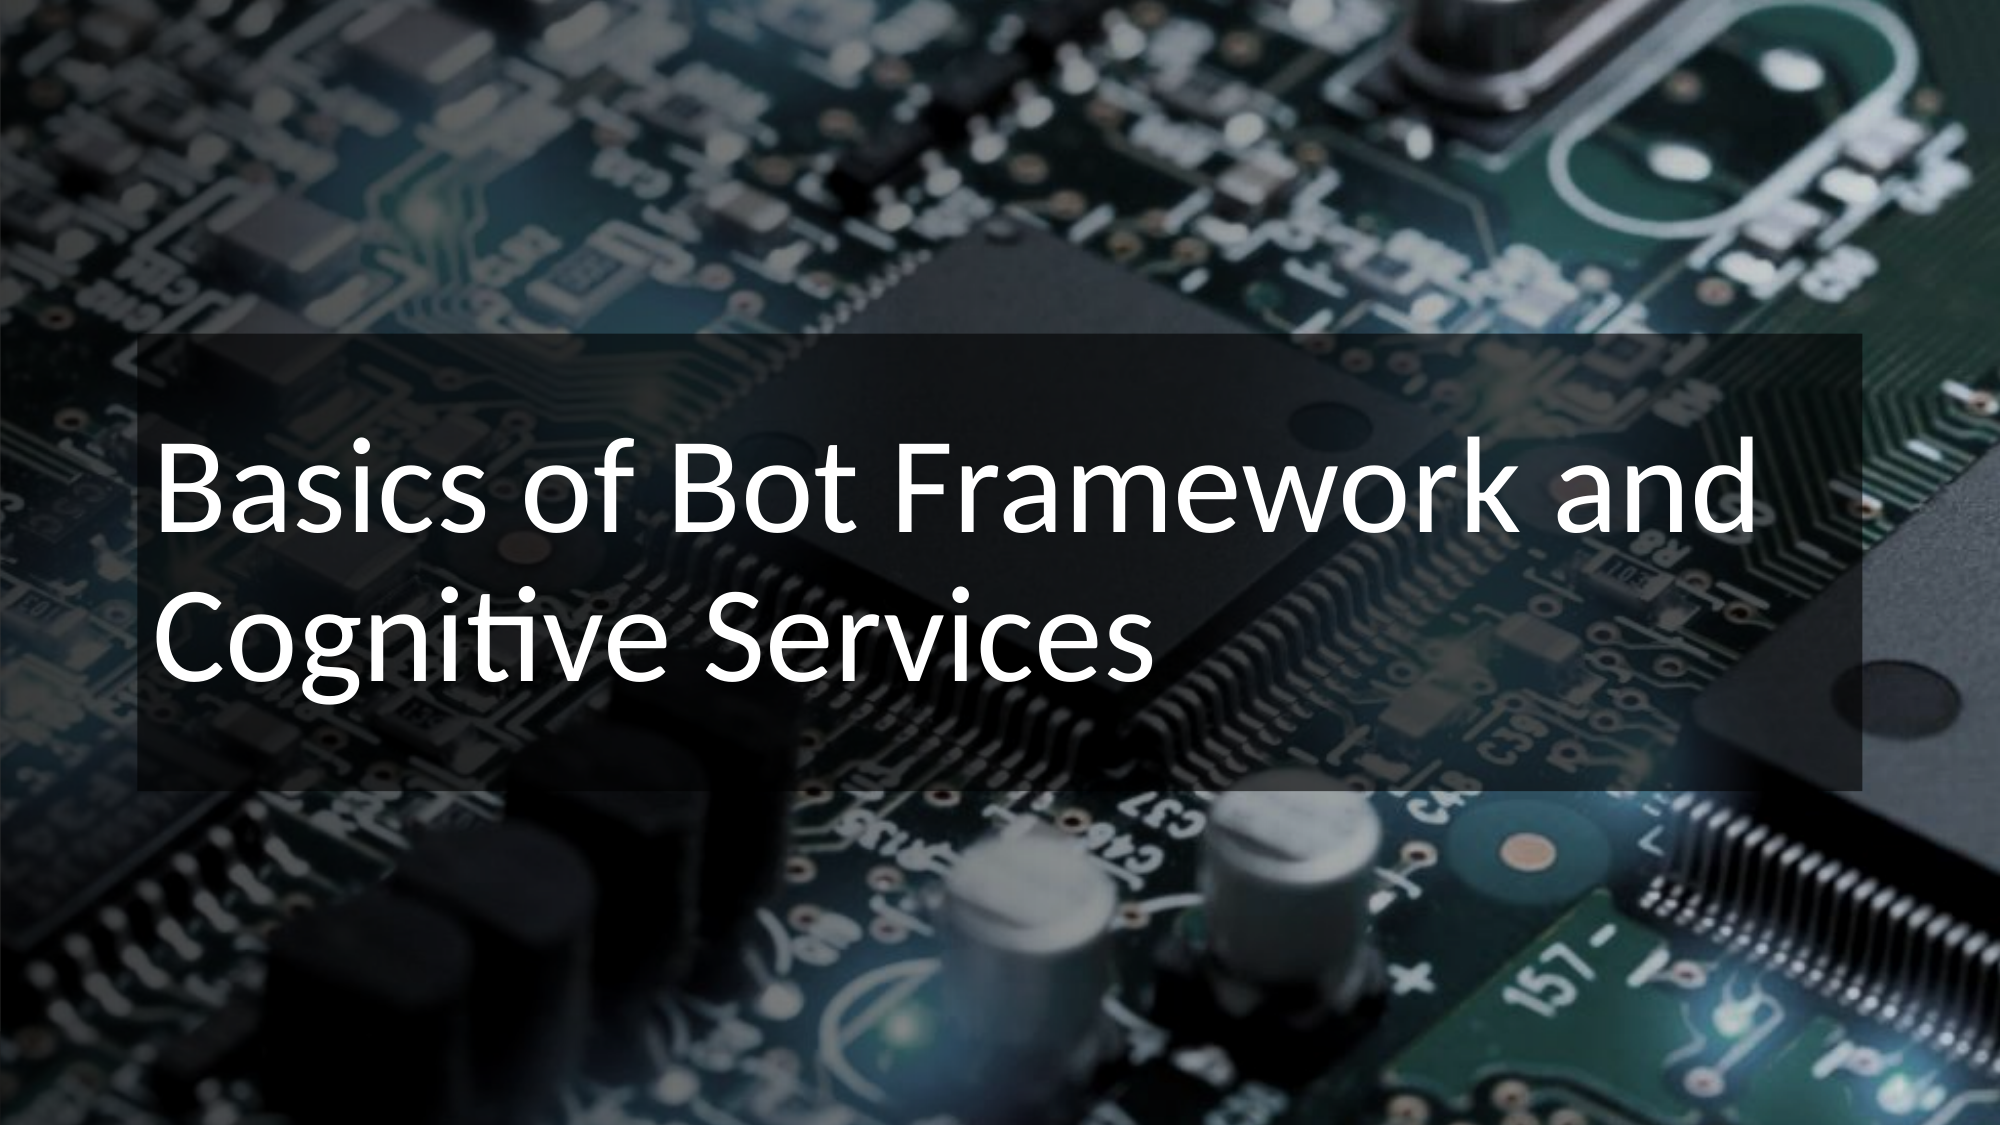

# Basics of Bot Framework and Cognitive Services